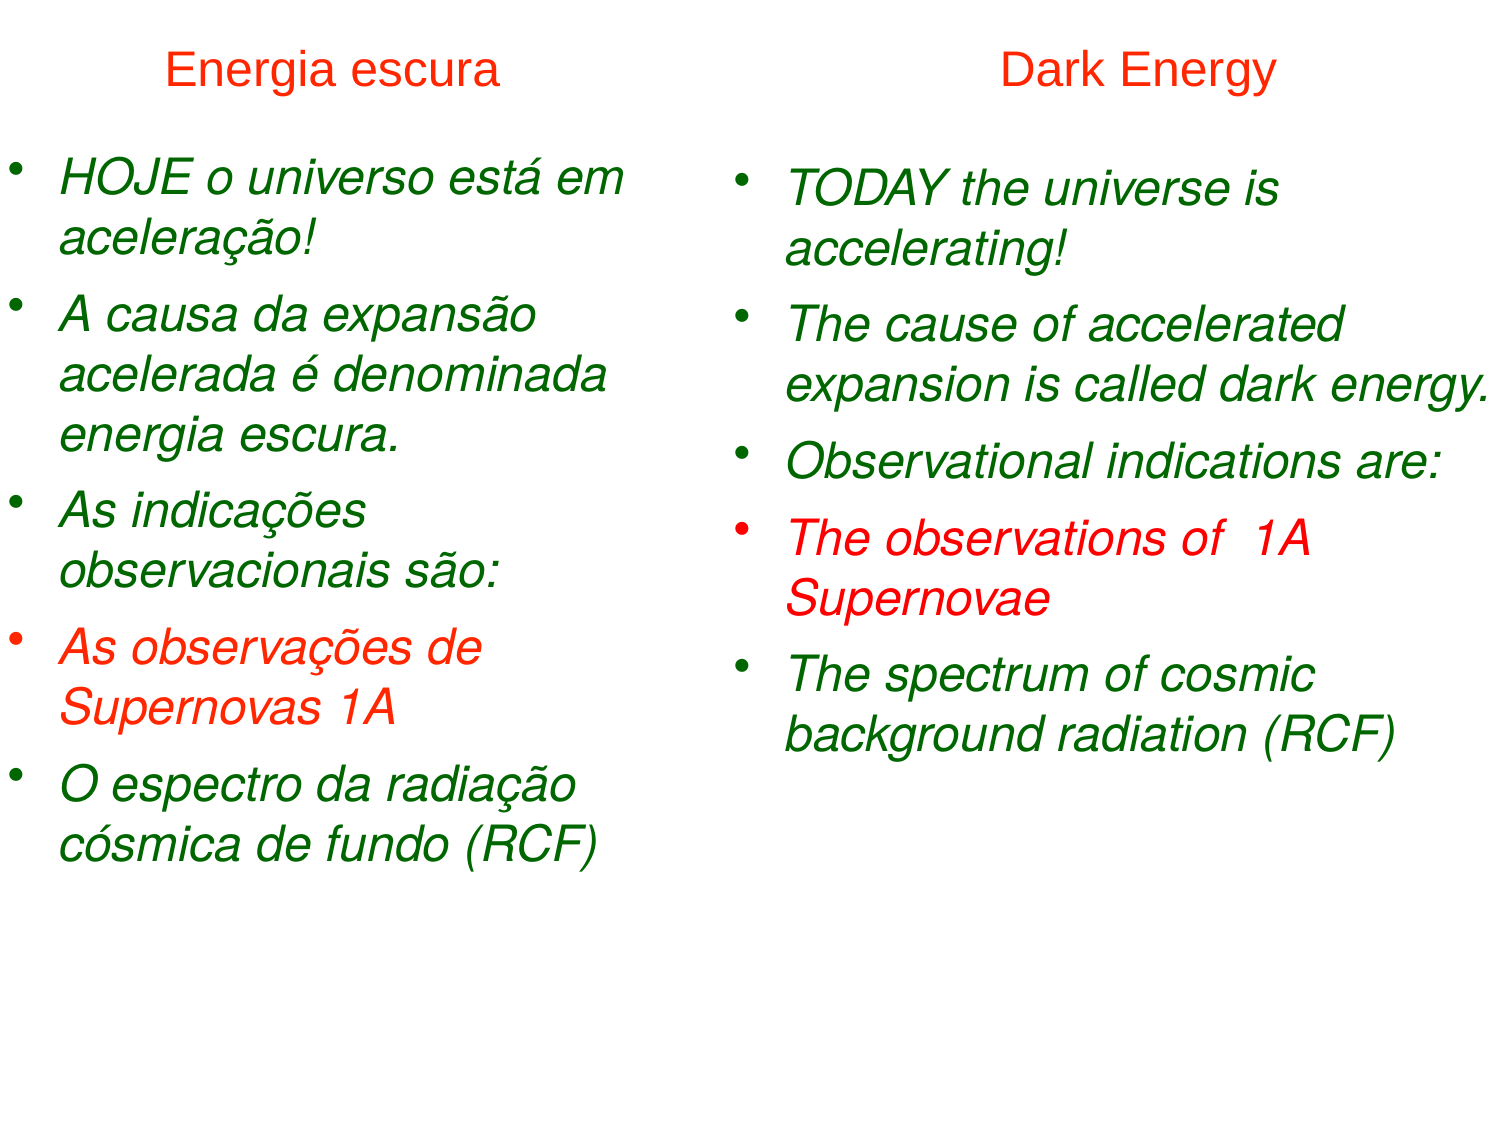

Energia escura
Dark Energy
HOJE o universo está em aceleração!
A causa da expansão acelerada é denominada energia escura.
As indicações observacionais são:
As observações de Supernovas 1A
O espectro da radiação cósmica de fundo (RCF)
TODAY the universe is accelerating!
The cause of accelerated expansion is called dark energy.
Observational indications are:
The observations of  1A Supernovae
The spectrum of cosmic background radiation (RCF)